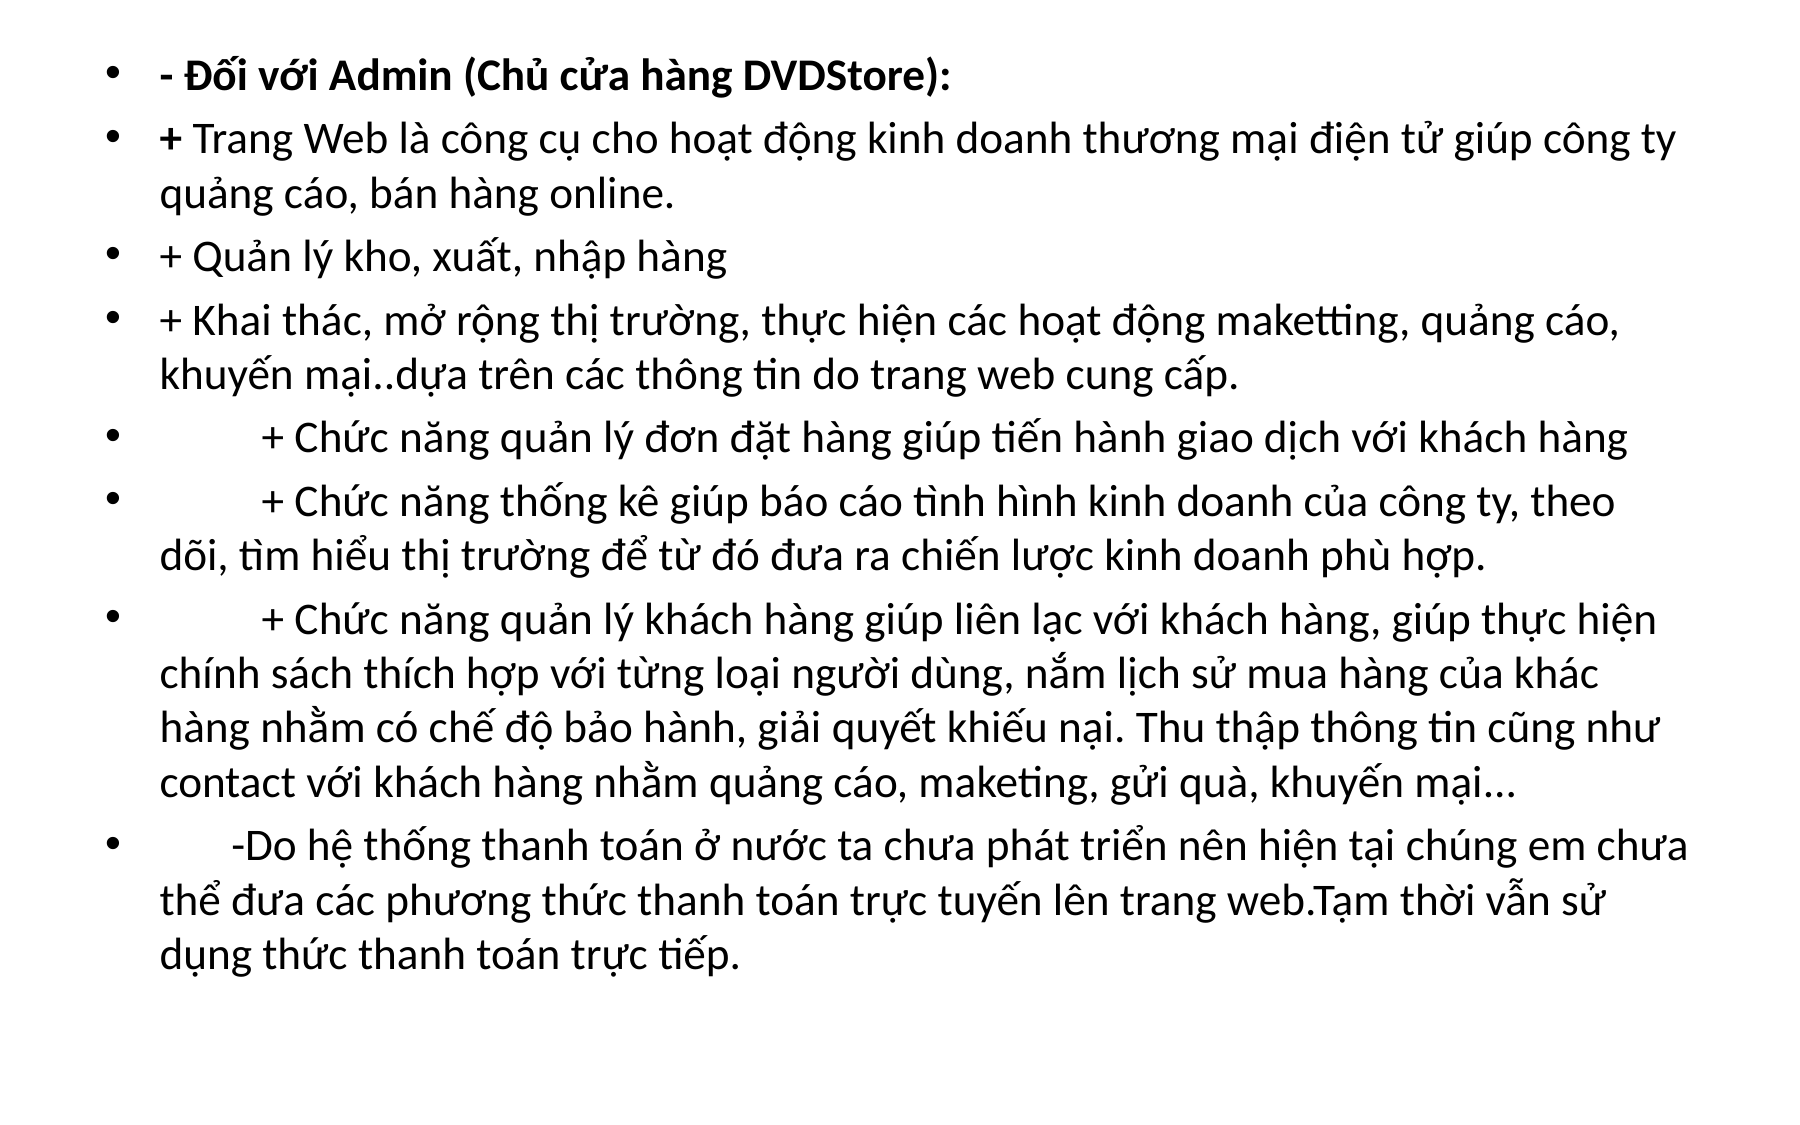

- Đối với Admin (Chủ cửa hàng DVDStore):
+ Trang Web là công cụ cho hoạt động kinh doanh thương mại điện tử giúp công ty quảng cáo, bán hàng online.
+ Quản lý kho, xuất, nhập hàng
+ Khai thác, mở rộng thị trường, thực hiện các hoạt động maketting, quảng cáo, khuyến mại..dựa trên các thông tin do trang web cung cấp.
	+ Chức năng quản lý đơn đặt hàng giúp tiến hành giao dịch với khách hàng
	+ Chức năng thống kê giúp báo cáo tình hình kinh doanh của công ty, theo dõi, tìm hiểu thị trường để từ đó đưa ra chiến lược kinh doanh phù hợp.
	+ Chức năng quản lý khách hàng giúp liên lạc với khách hàng, giúp thực hiện chính sách thích hợp với từng loại người dùng, nắm lịch sử mua hàng của khác hàng nhằm có chế độ bảo hành, giải quyết khiếu nại. Thu thập thông tin cũng như contact với khách hàng nhằm quảng cáo, maketing, gửi quà, khuyến mại...
       -Do hệ thống thanh toán ở nước ta chưa phát triển nên hiện tại chúng em chưa thể đưa các phương thức thanh toán trực tuyến lên trang web.Tạm thời vẫn sử dụng thức thanh toán trực tiếp.